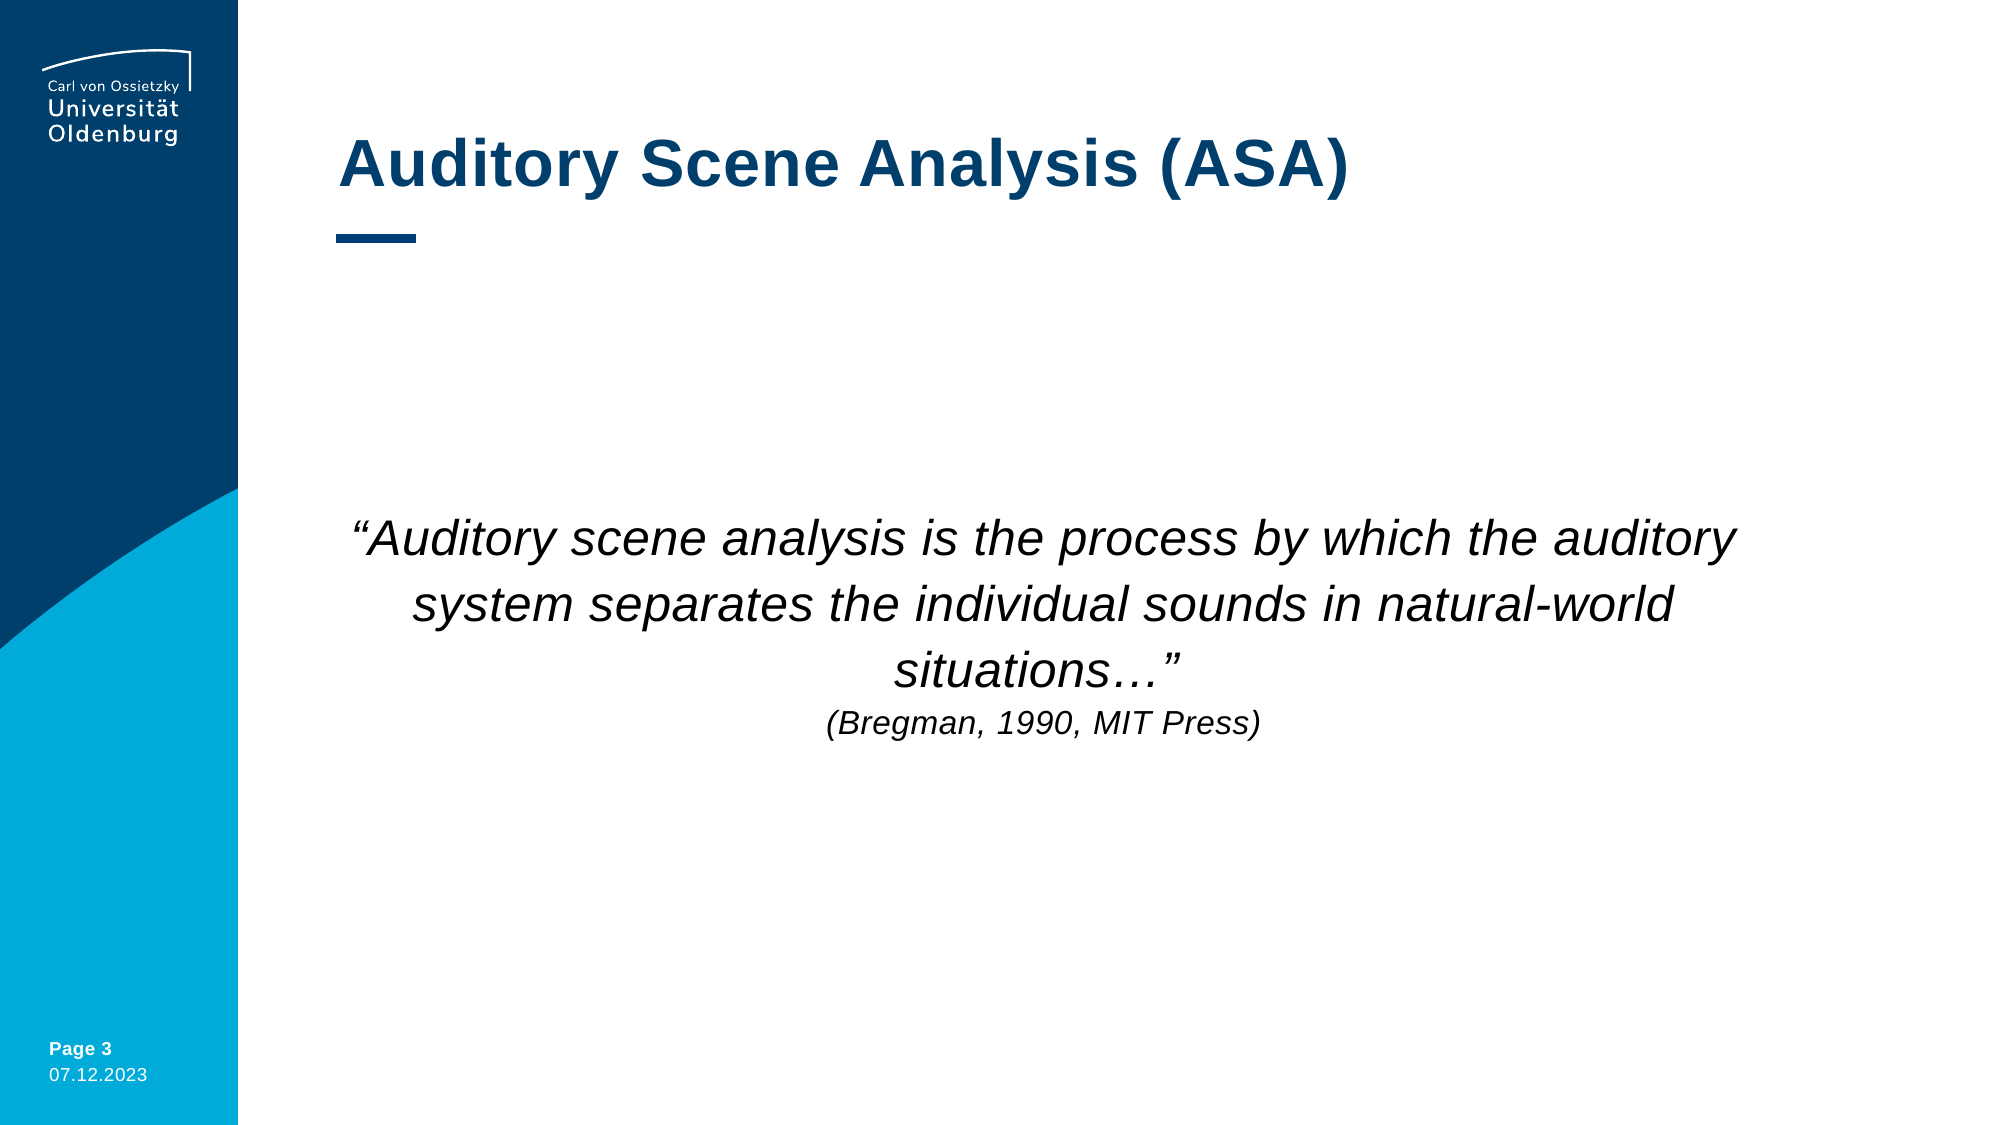

# Auditory Scene Analysis (ASA)
“Auditory scene analysis is the process by which the auditory system separates the individual sounds in natural-world situations…”
(Bregman, 1990, MIT Press)